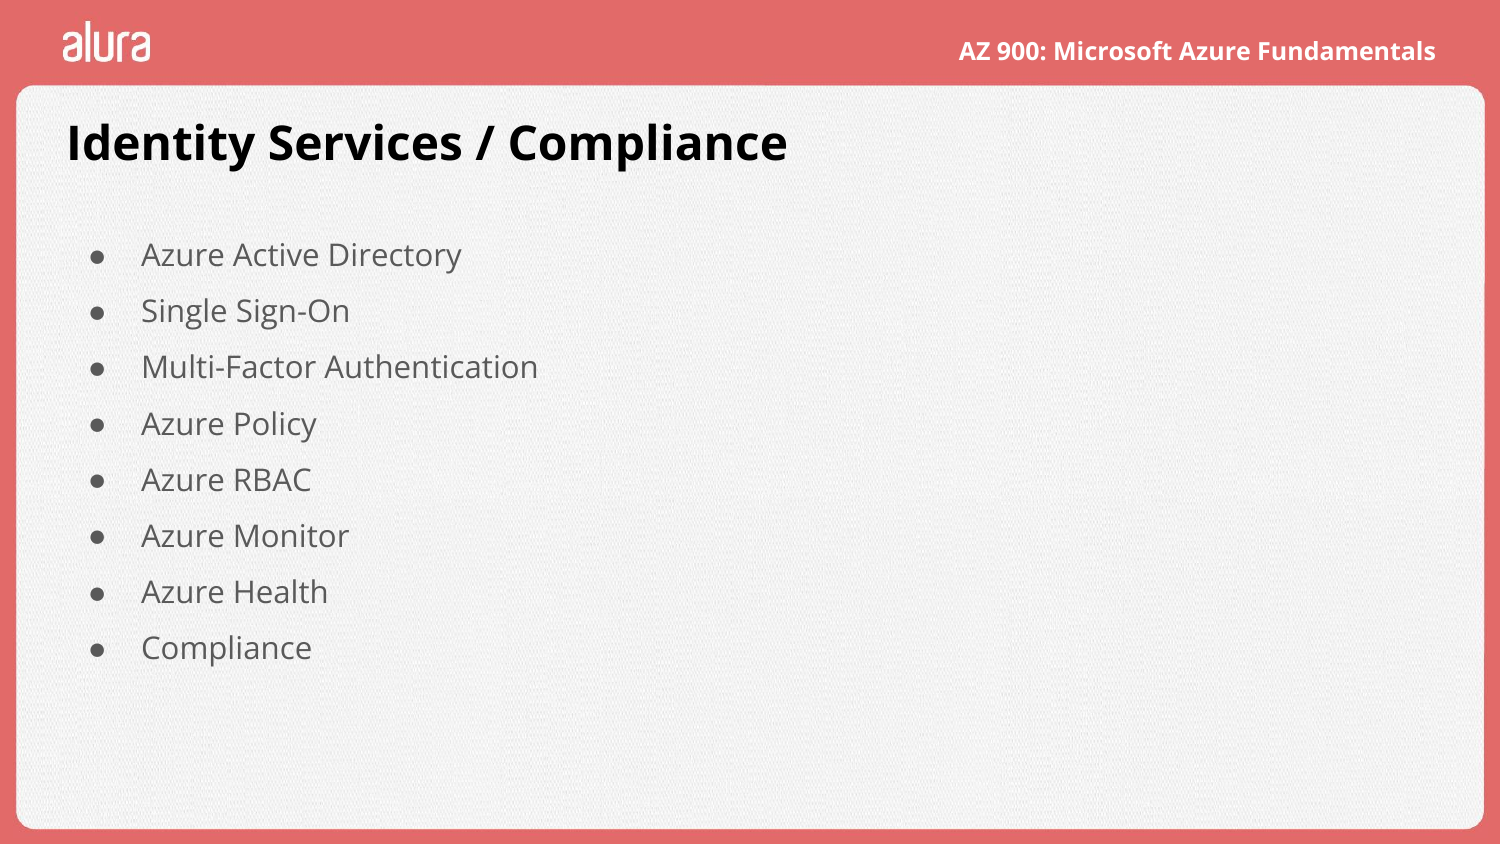

# Identity Services / Compliance
Azure Active Directory
Single Sign-On
Multi-Factor Authentication
Azure Policy
Azure RBAC
Azure Monitor
Azure Health
Compliance